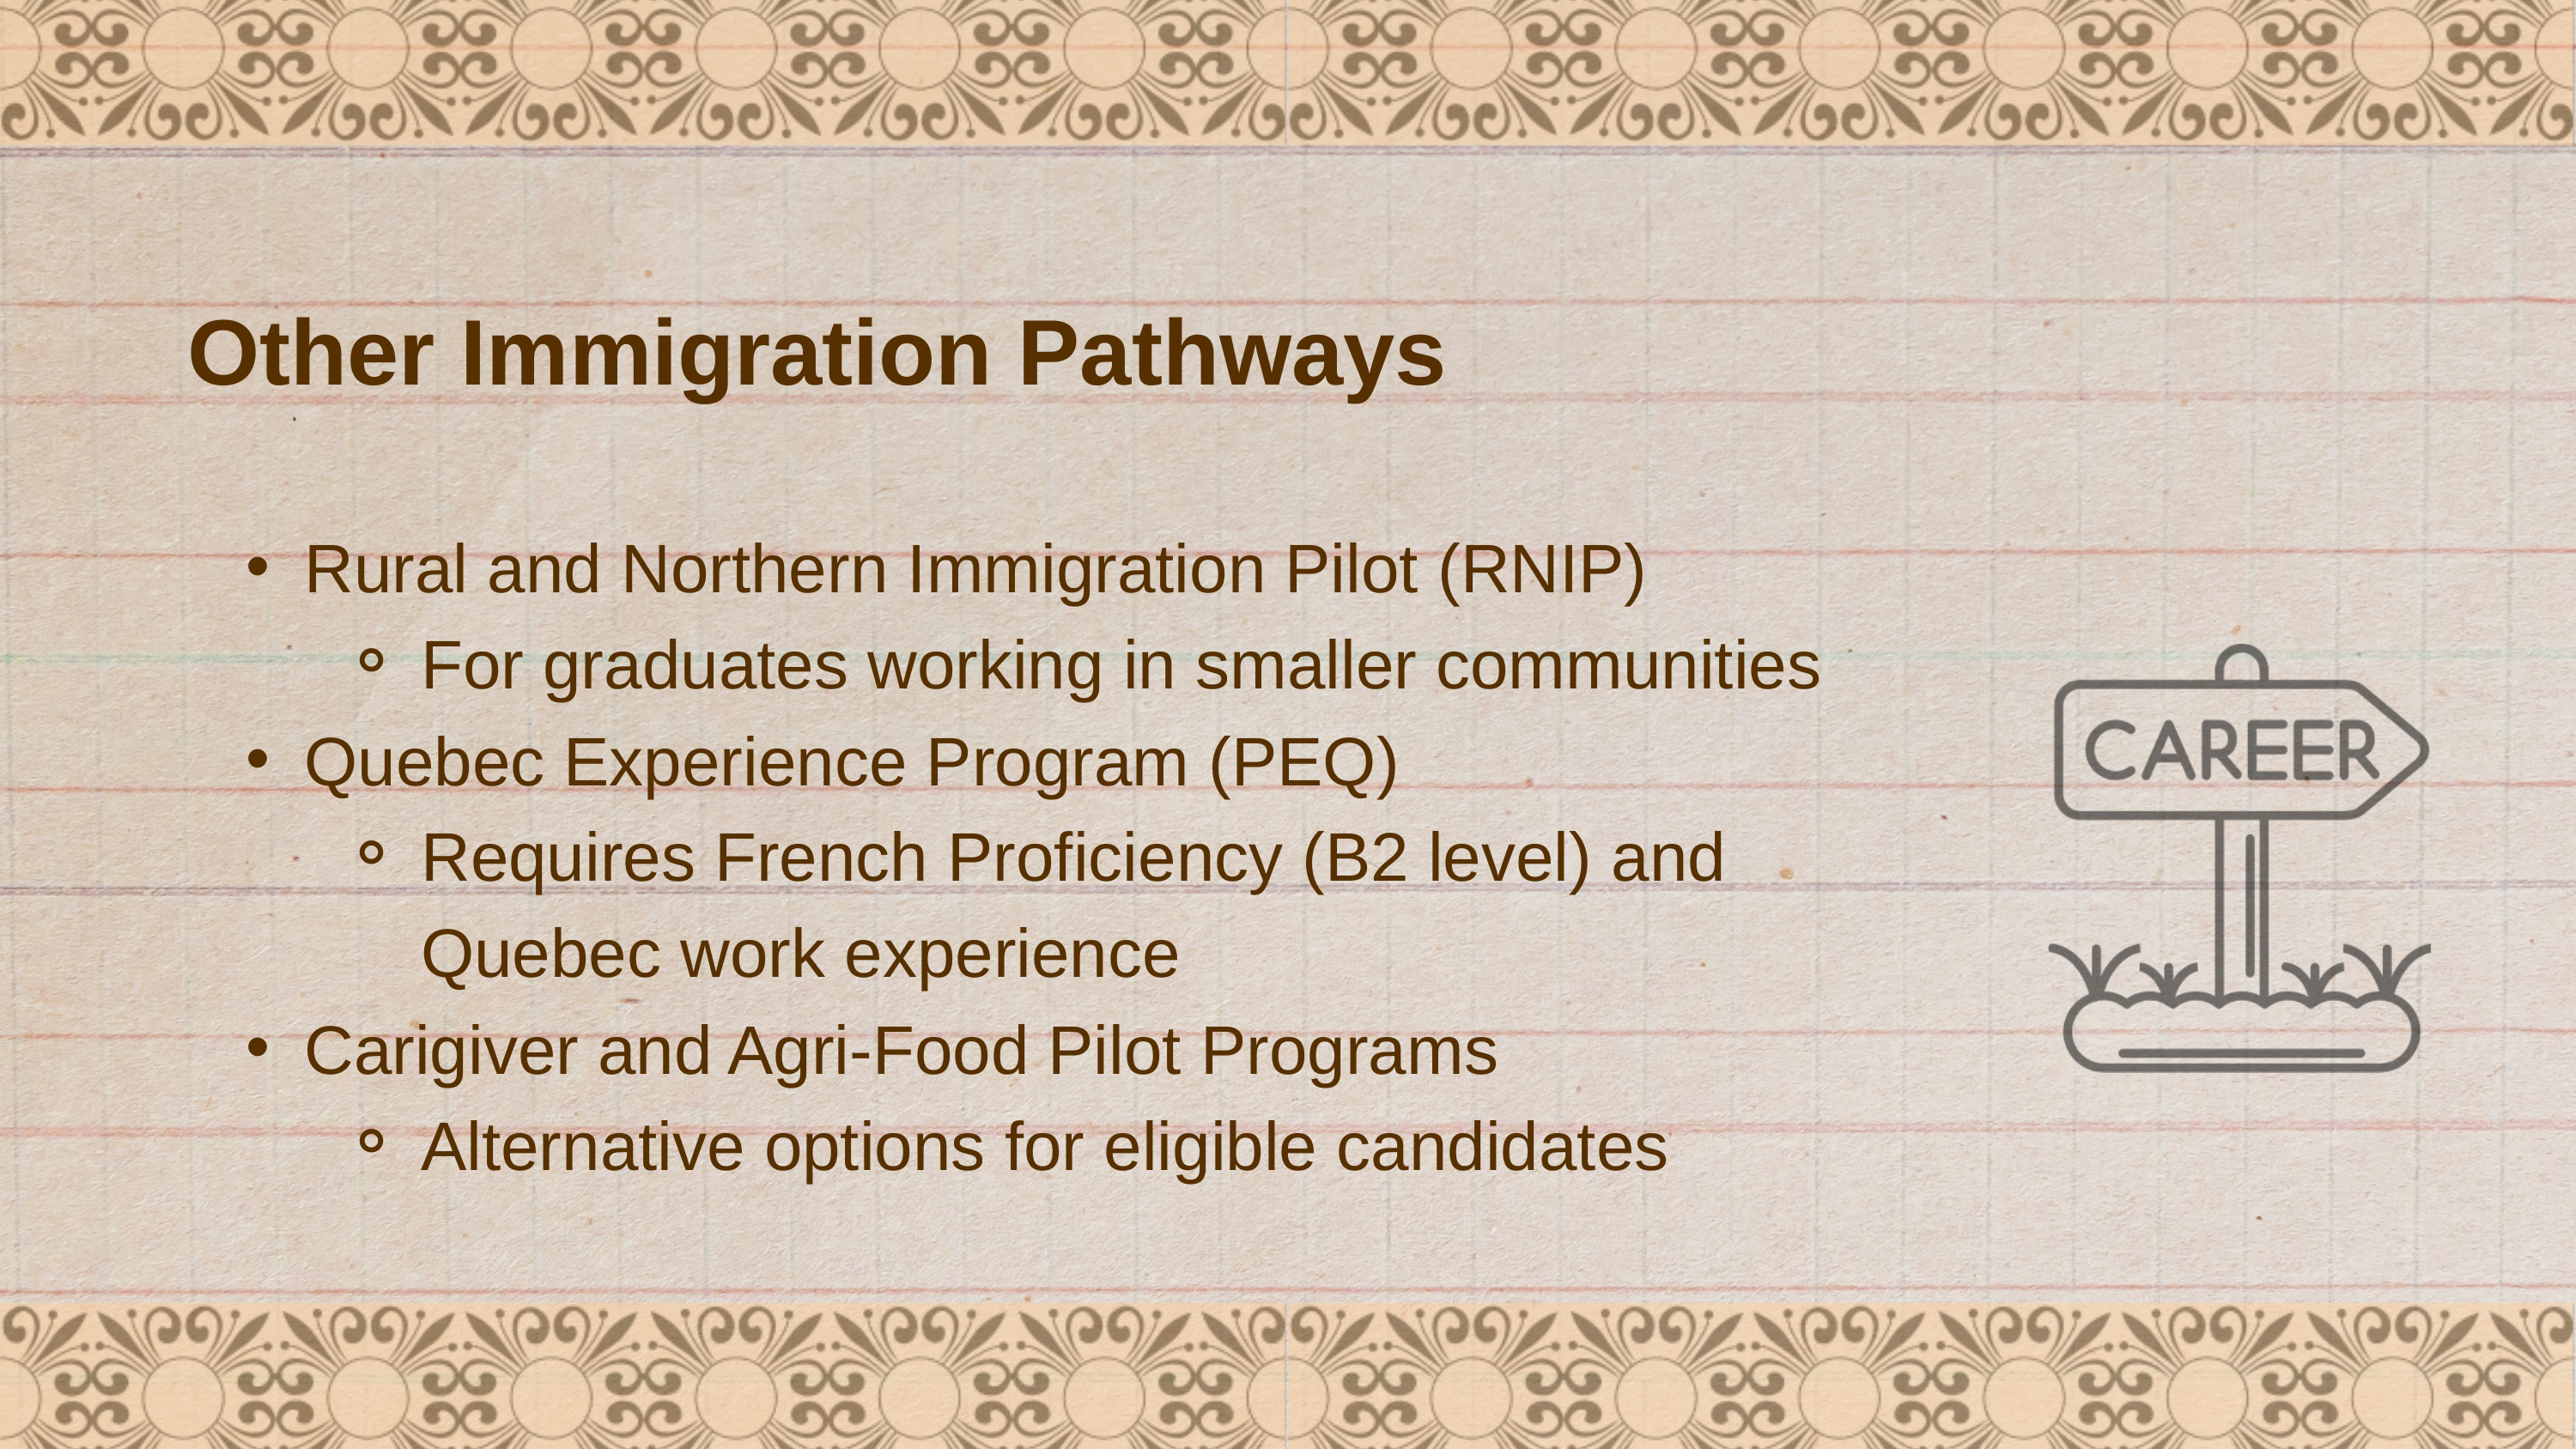

Other Immigration Pathways
Rural and Northern Immigration Pilot (RNIP)
For graduates working in smaller communities
Quebec Experience Program (PEQ)
Requires French Proficiency (B2 level) and Quebec work experience
Carigiver and Agri-Food Pilot Programs
Alternative options for eligible candidates